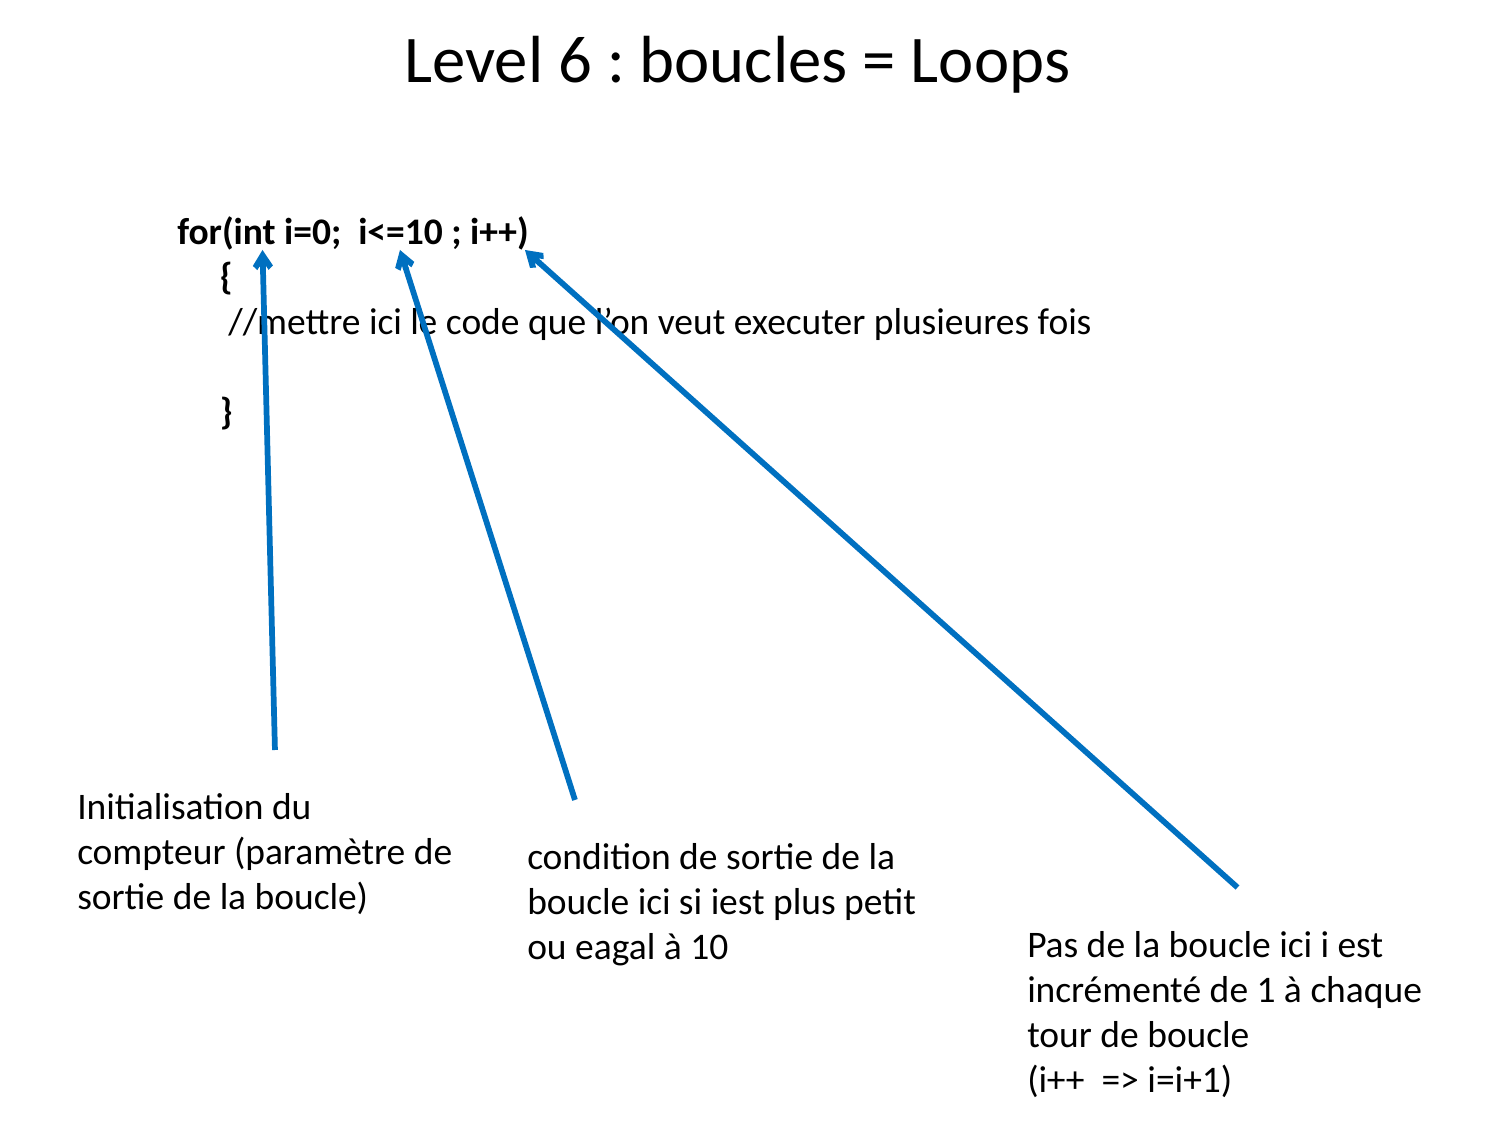

# Level 6 : boucles = Loops
for(int i=0;  i<=10 ; i++)
     {
      //mettre ici le code que l’on veut executer plusieures fois

     }

Initialisation du  compteur (paramètre de sortie de la boucle)
condition de sortie de la boucle ici si iest plus petit ou eagal à 10
Pas de la boucle ici i est incrémenté de 1 à chaque tour de boucle
(i++  => i=i+1)